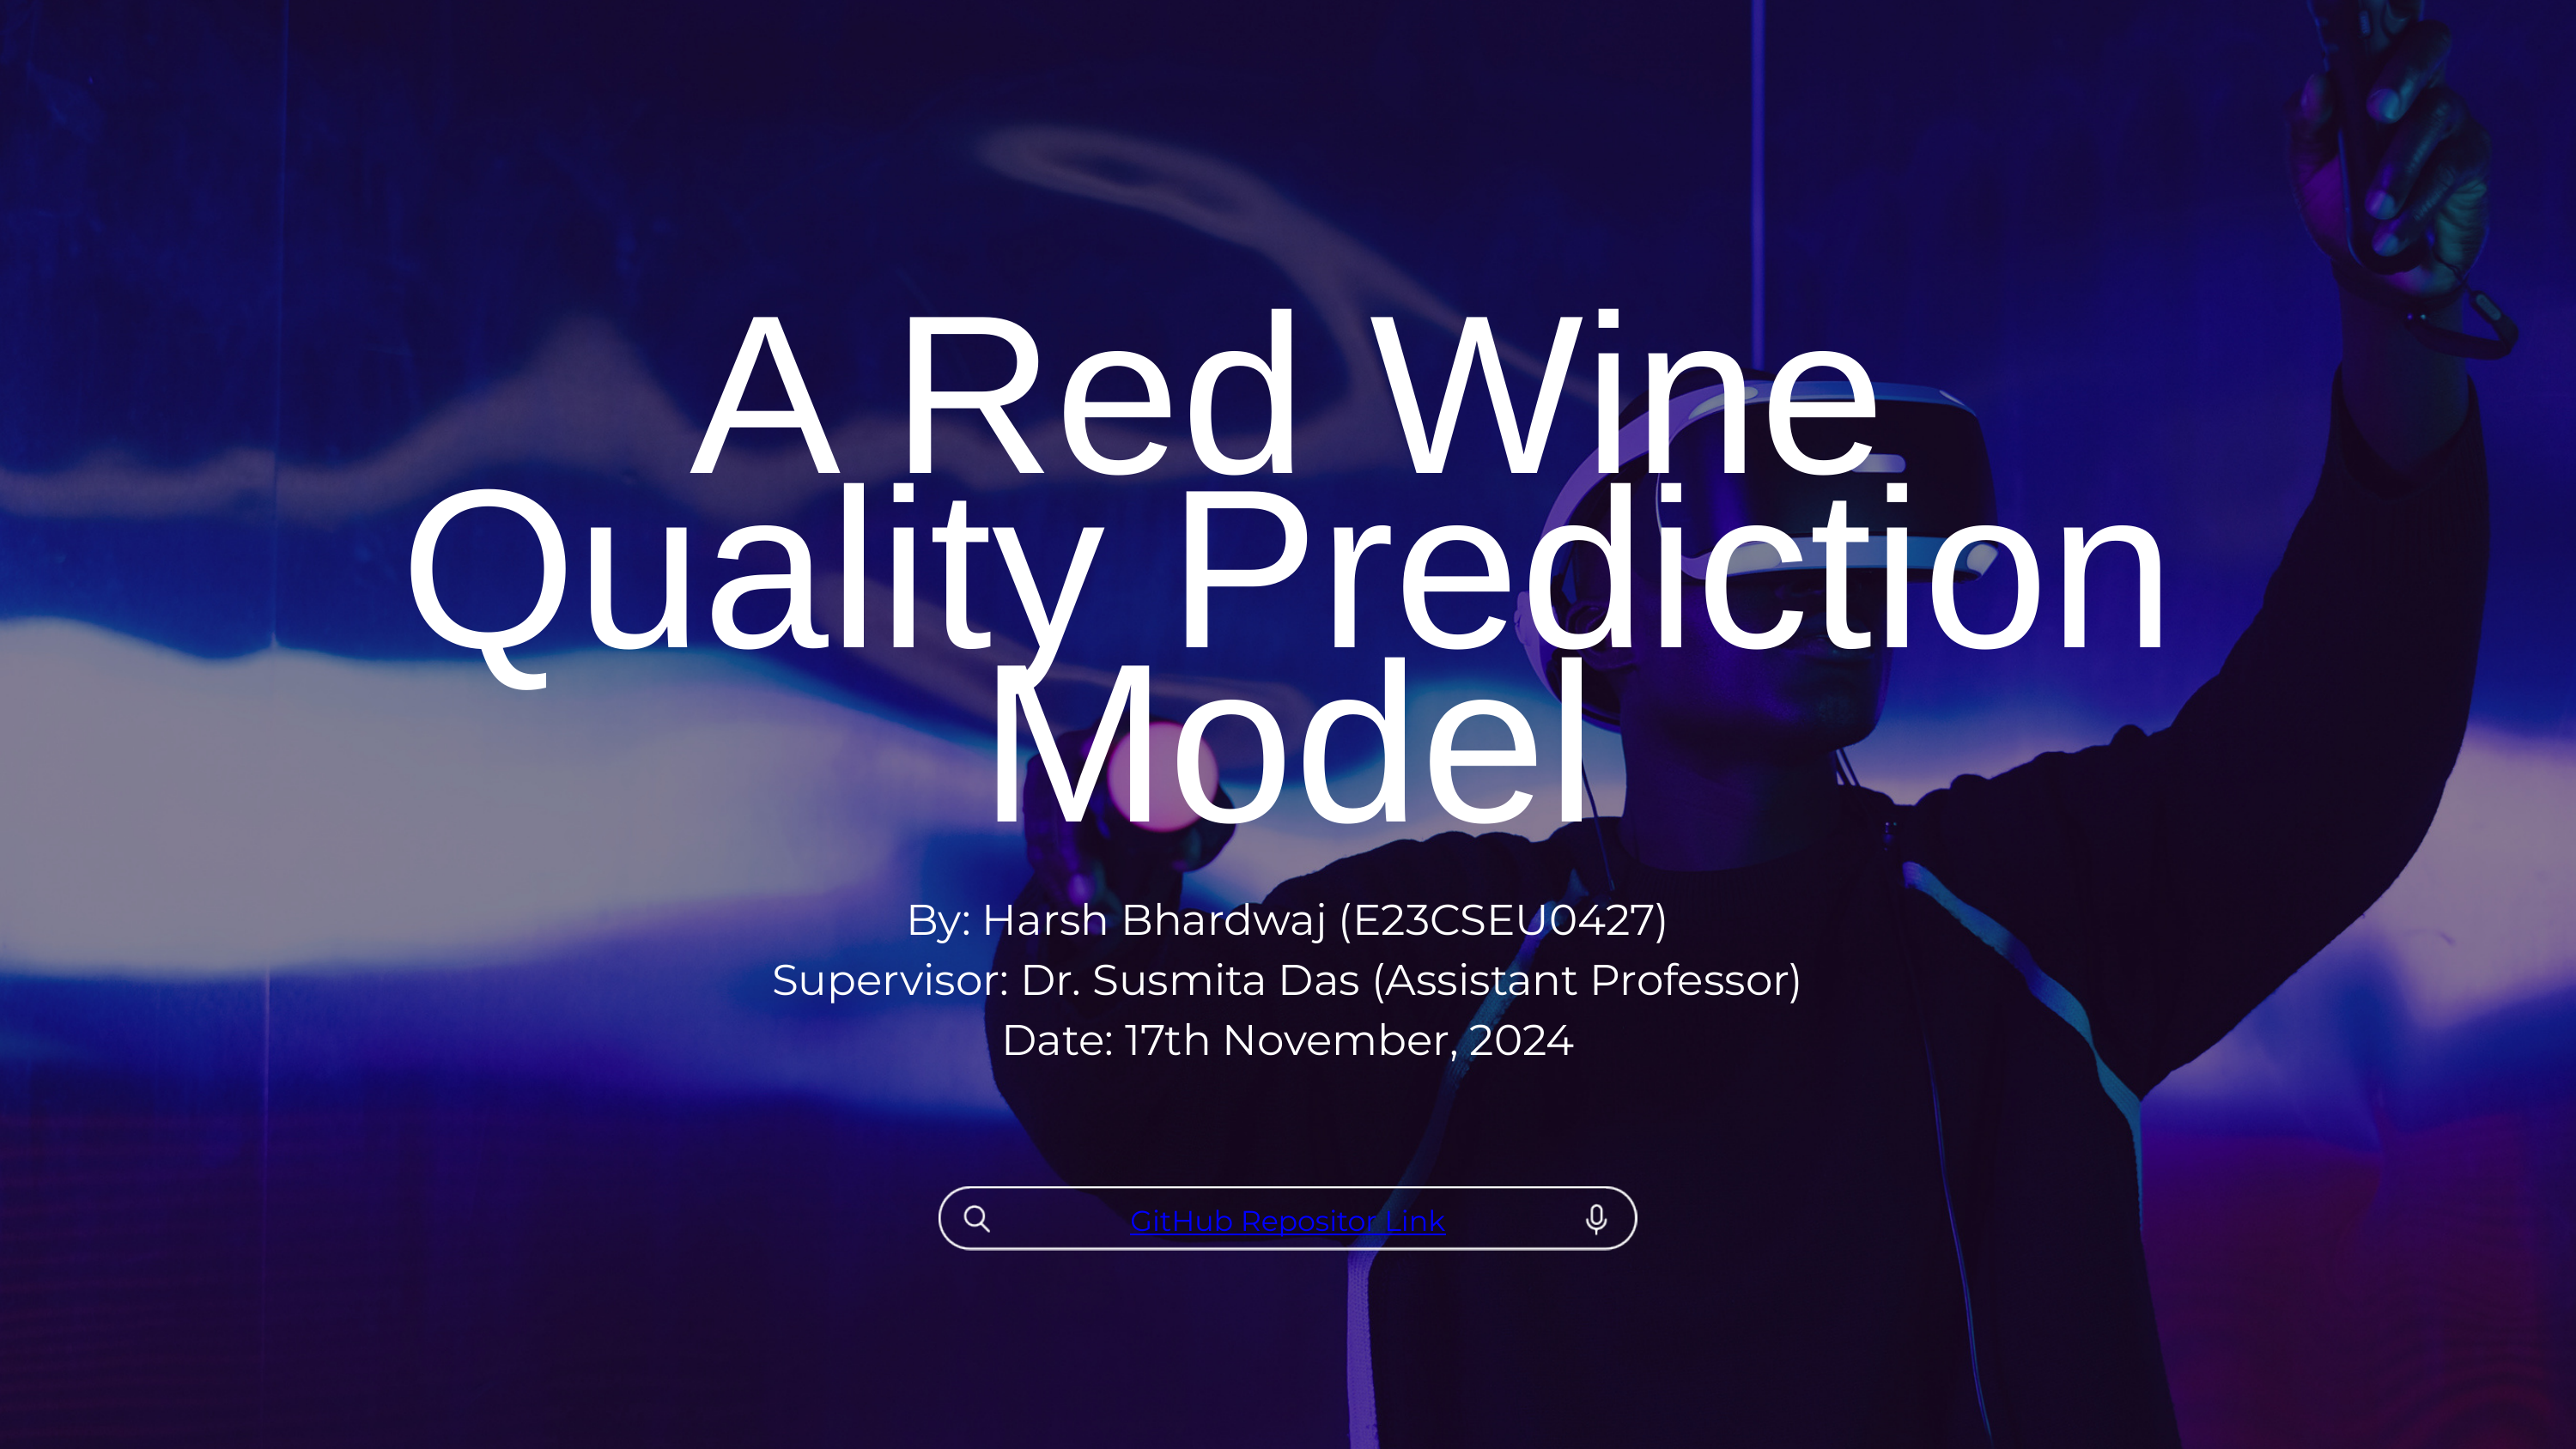

A Red Wine Quality Prediction Model
By: Harsh Bhardwaj (E23CSEU0427)
Supervisor: Dr. Susmita Das (Assistant Professor)
Date: 17th November, 2024

GitHub Repositor Link